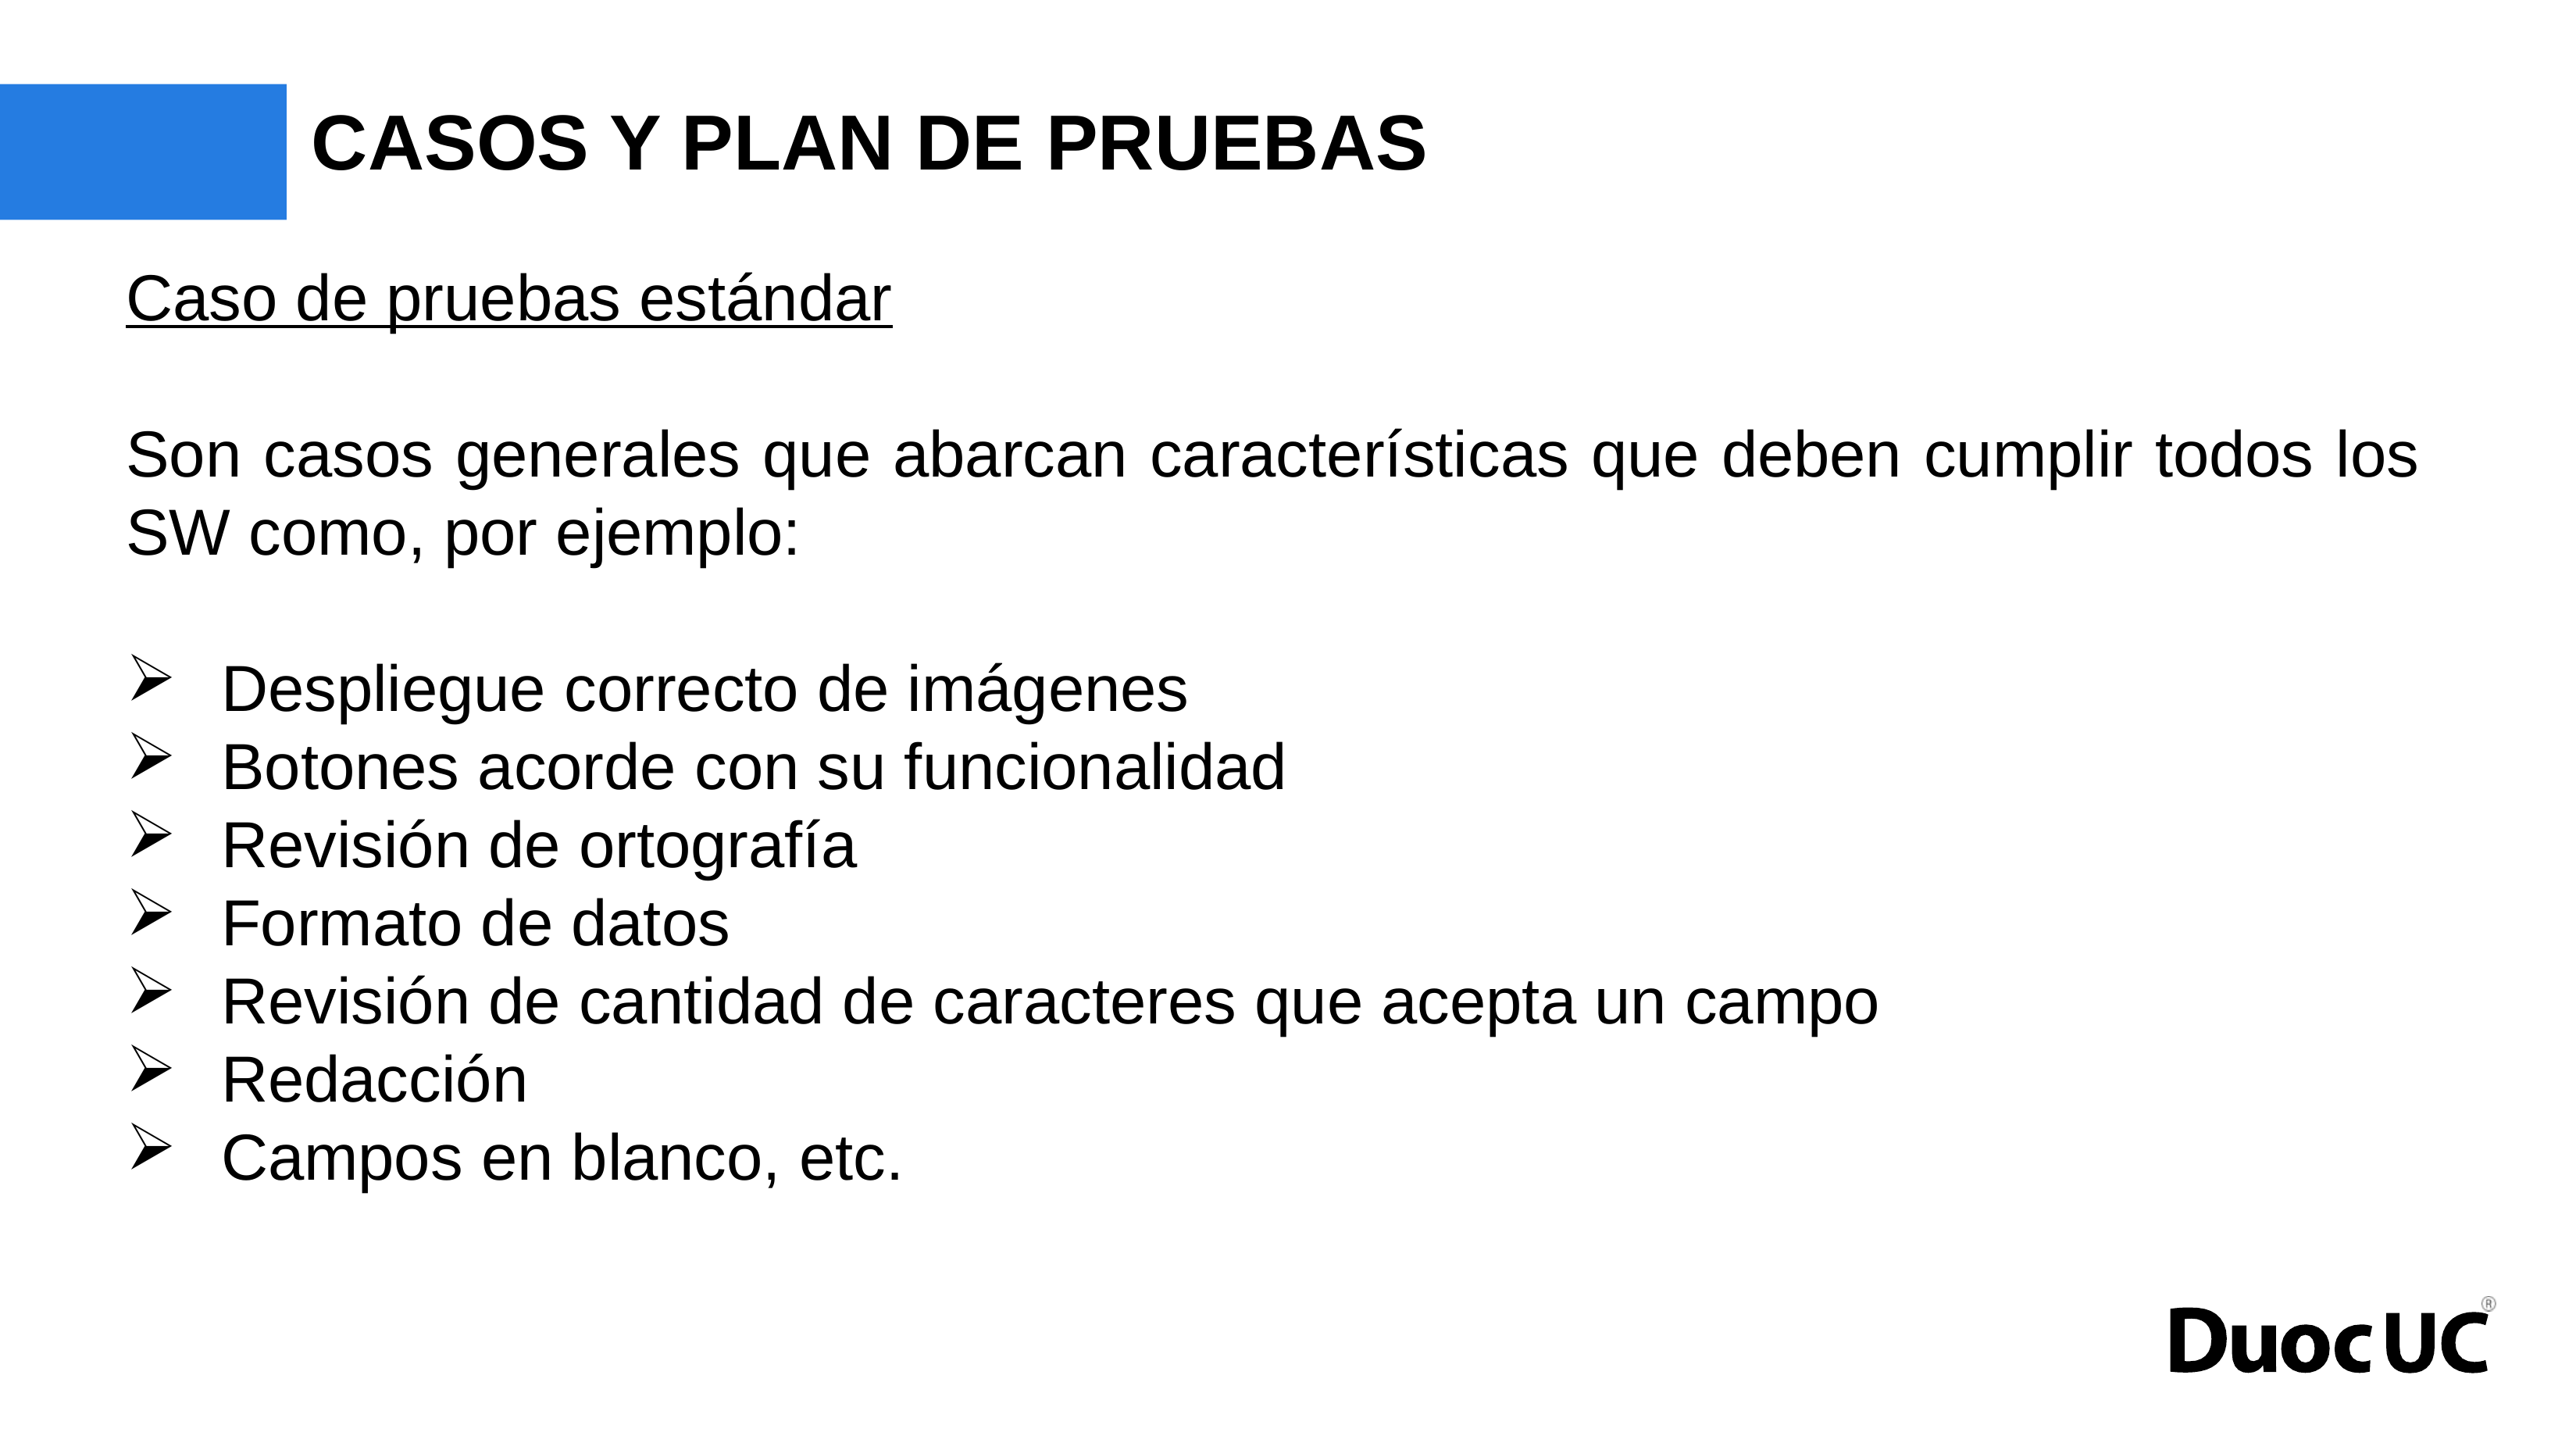

# CASOS Y PLAN DE PRUEBAS
Caso de pruebas estándar

Son casos generales que abarcan características que deben cumplir todos los SW como, por ejemplo:

Despliegue correcto de imágenes
Botones acorde con su funcionalidad
Revisión de ortografía
Formato de datos
Revisión de cantidad de caracteres que acepta un campo
Redacción
Campos en blanco, etc.